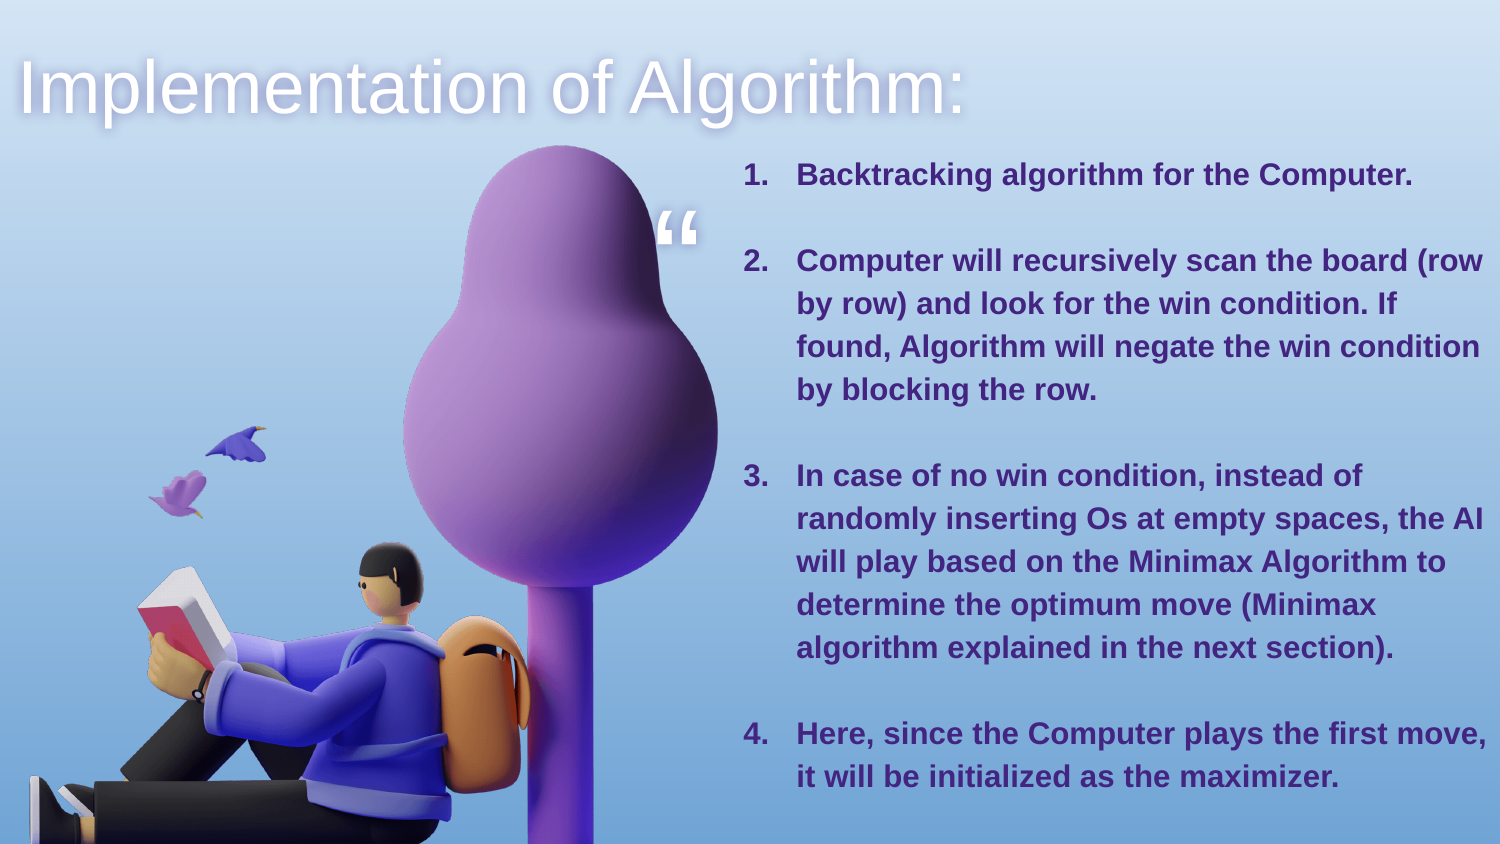

Implementation of Algorithm:
Backtracking algorithm for the Computer.

Computer will recursively scan the board (row by row) and look for the win condition. If found, Algorithm will negate the win condition by blocking the row.

In case of no win condition, instead of randomly inserting Os at empty spaces, the AI will play based on the Minimax Algorithm to determine the optimum move (Minimax algorithm explained in the next section).

Here, since the Computer plays the first move, it will be initialized as the maximizer.